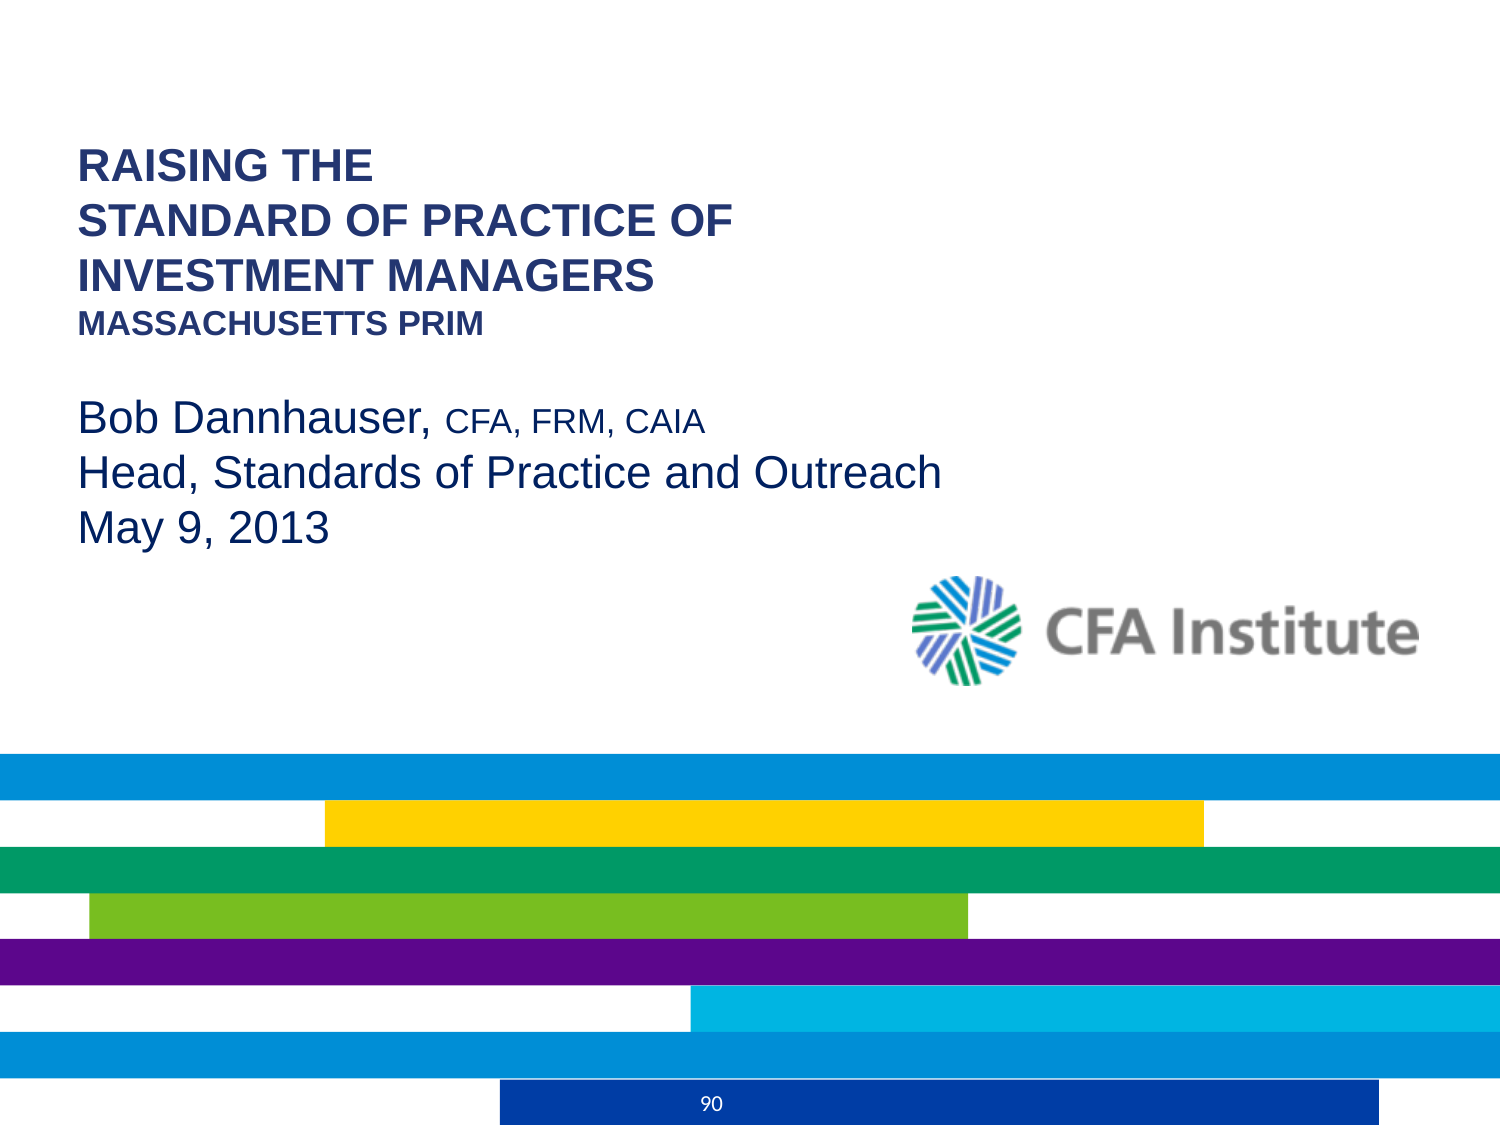

# Raising the standard of practice of investment managers Massachusetts PRIM

Bob Dannhauser, CFA, FRM, CAIA
Head, Standards of Practice and Outreach
May 9, 2013